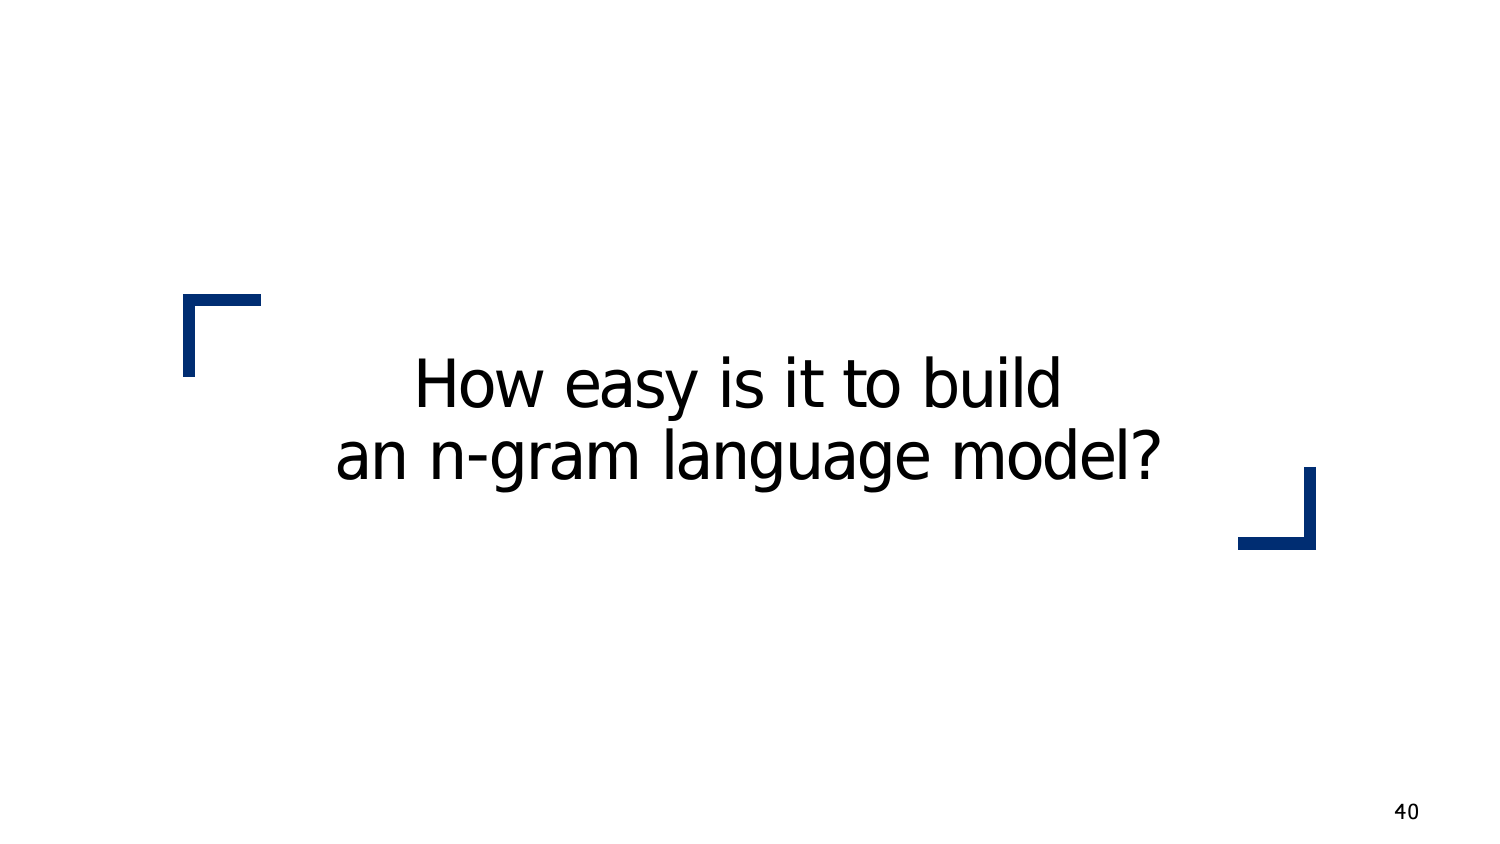

How easy is it to build
an n-gram language model?